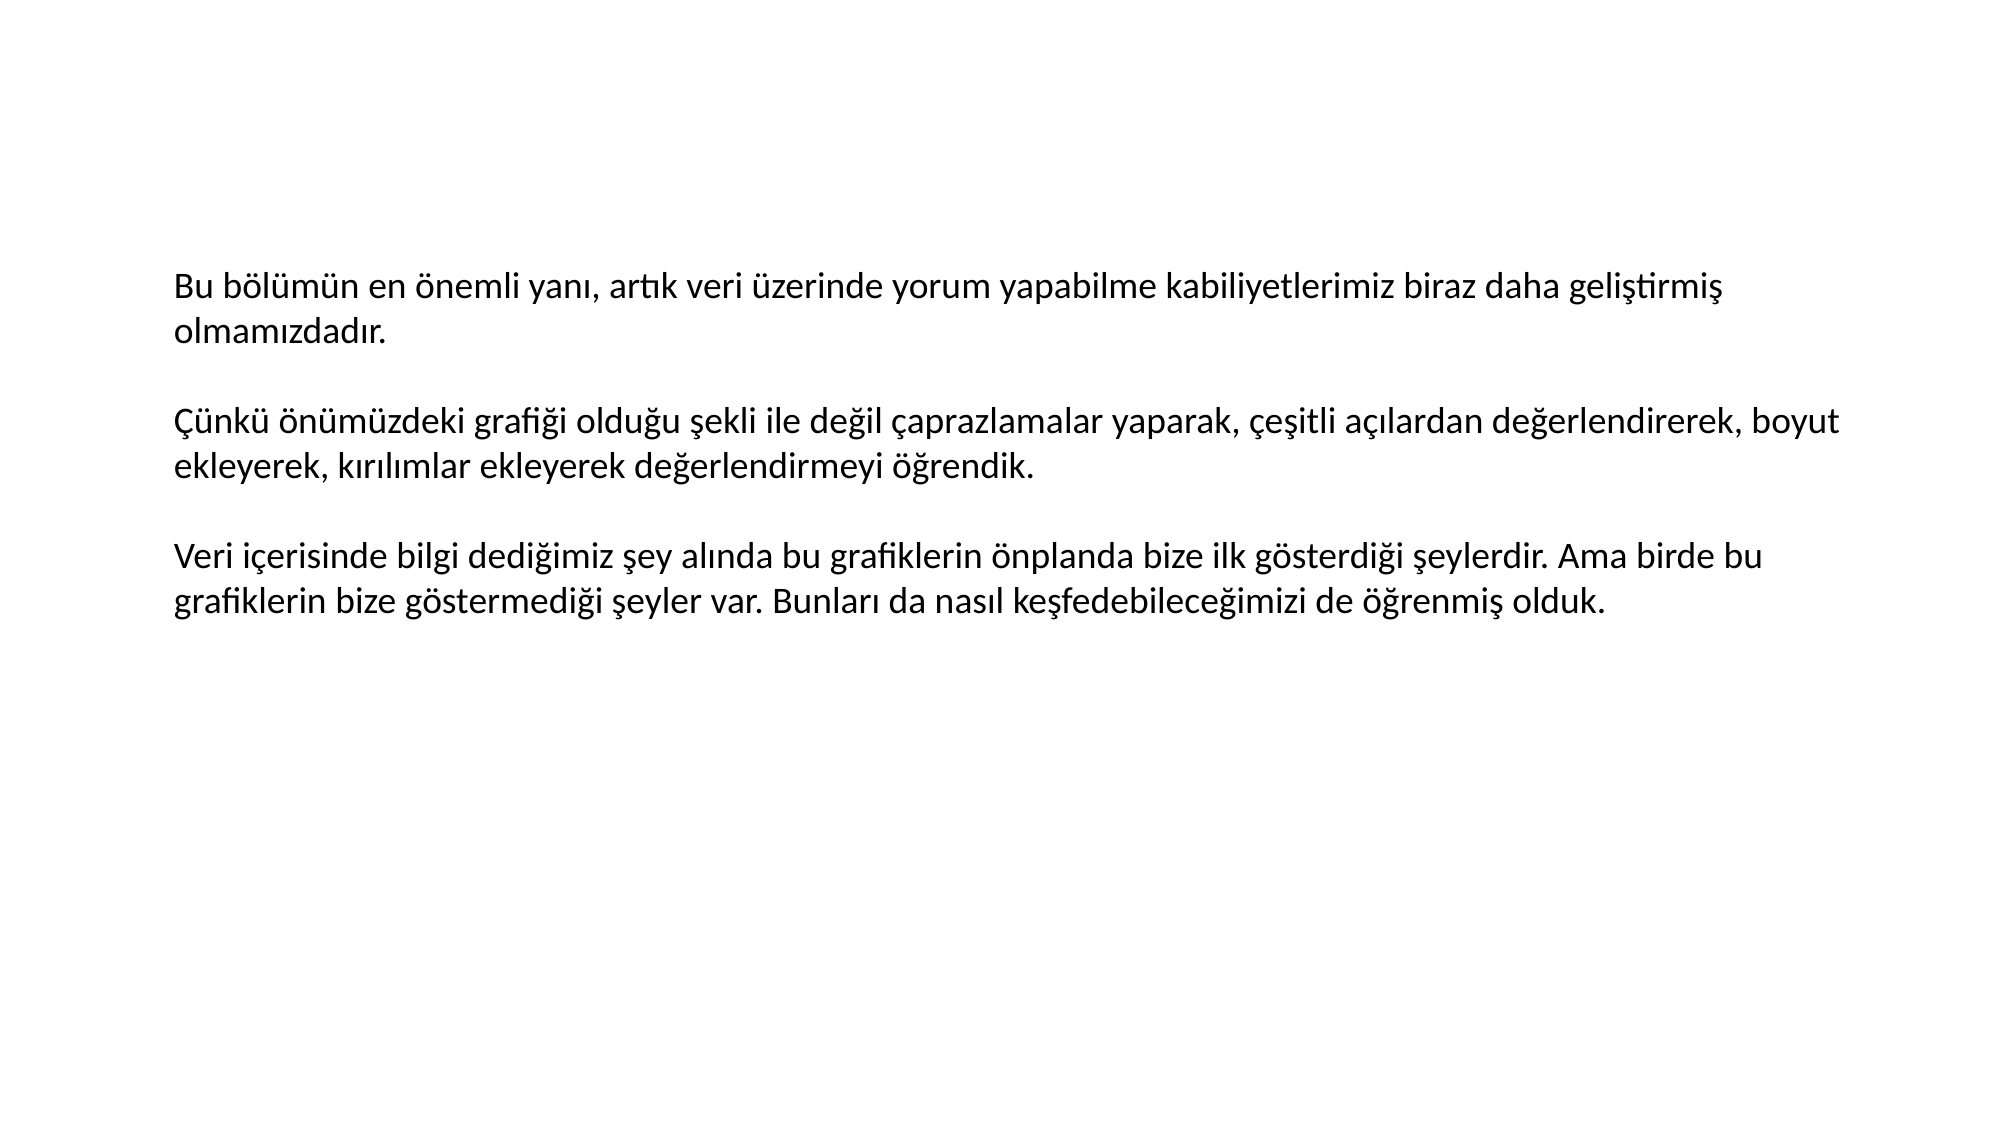

Bu bölümün en önemli yanı, artık veri üzerinde yorum yapabilme kabiliyetlerimiz biraz daha geliştirmiş olmamızdadır.

Çünkü önümüzdeki grafiği olduğu şekli ile değil çaprazlamalar yaparak, çeşitli açılardan değerlendirerek, boyut ekleyerek, kırılımlar ekleyerek değerlendirmeyi öğrendik.

Veri içerisinde bilgi dediğimiz şey alında bu grafiklerin önplanda bize ilk gösterdiği şeylerdir. Ama birde bu grafiklerin bize göstermediği şeyler var. Bunları da nasıl keşfedebileceğimizi de öğrenmiş olduk.